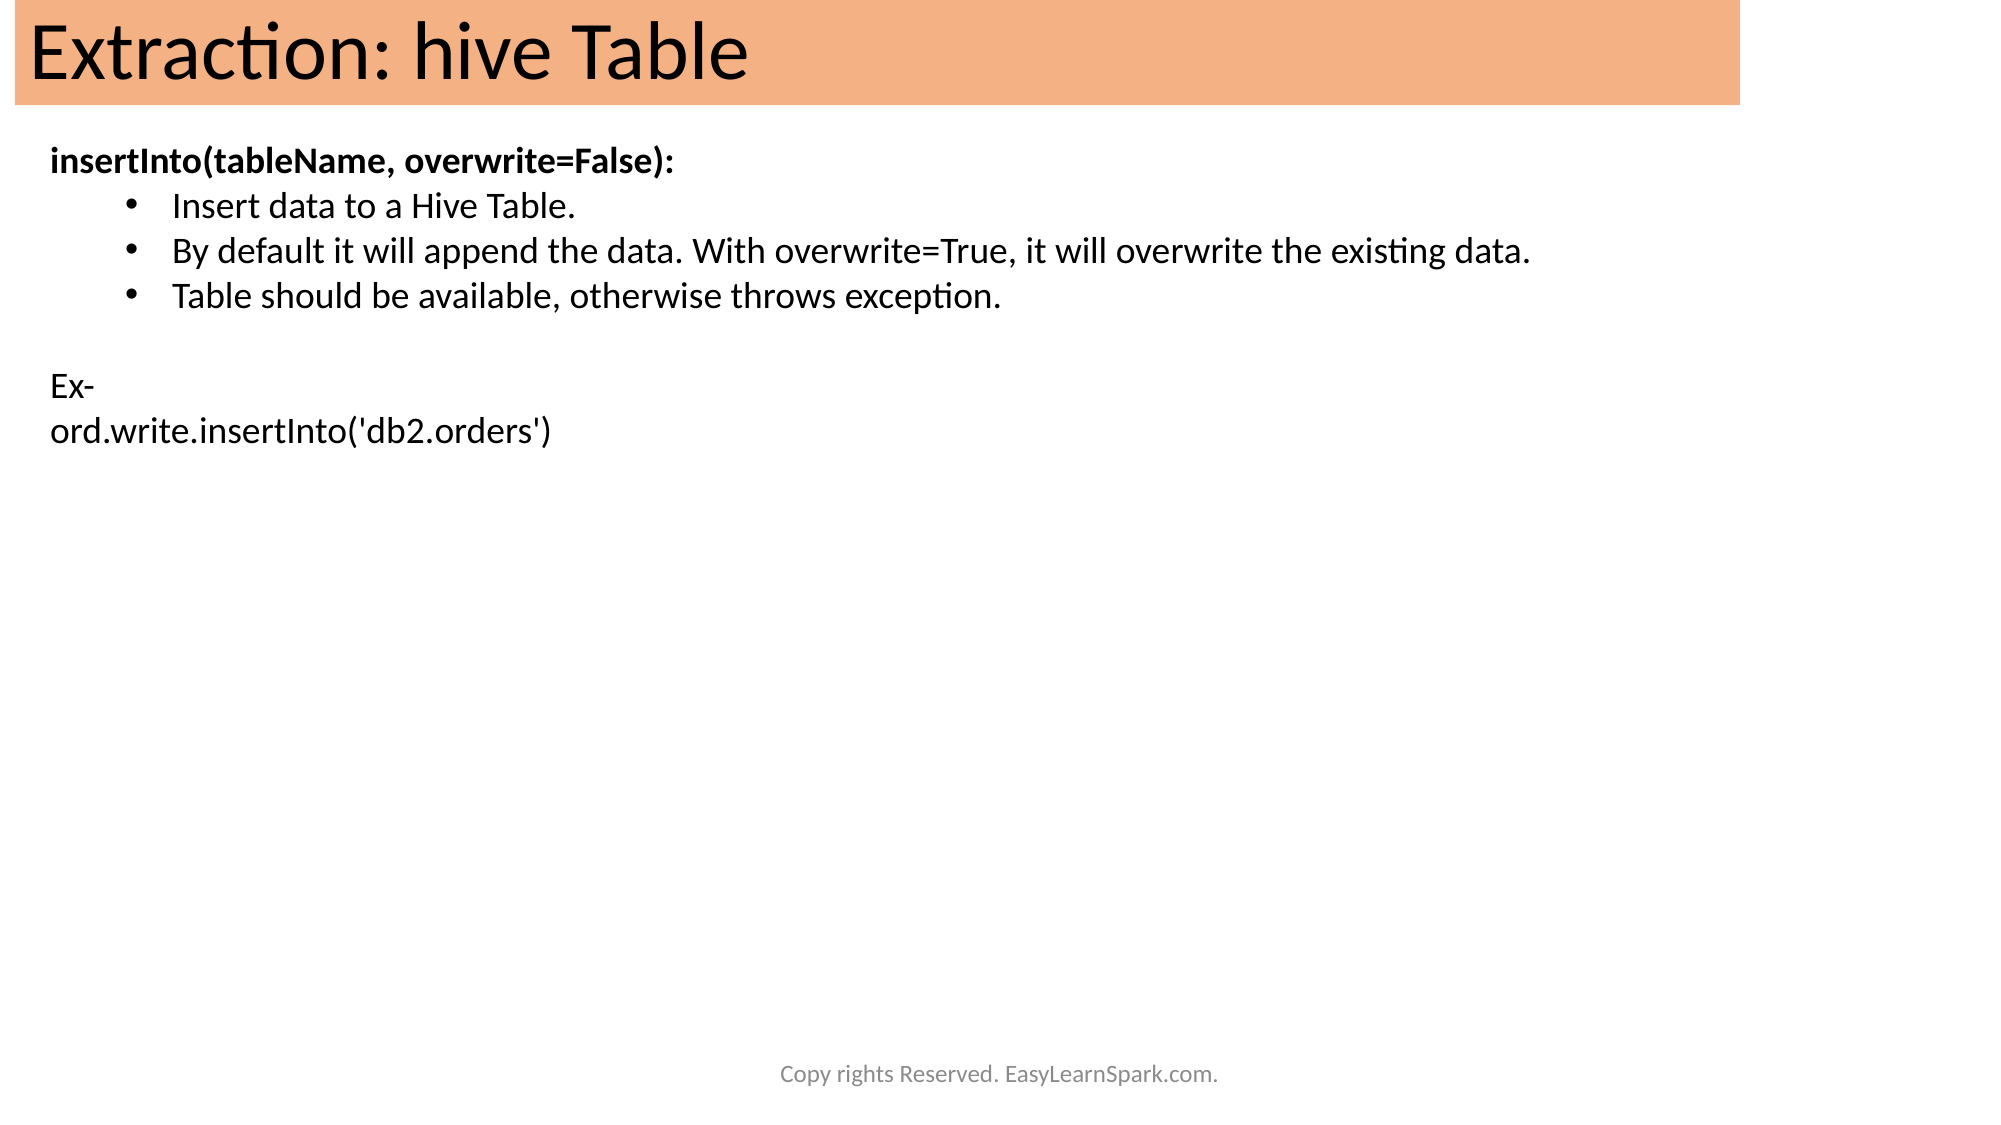

# Extraction: hive Table
insertInto(tableName, overwrite=False):
Insert data to a Hive Table.
By default it will append the data. With overwrite=True, it will overwrite the existing data.
Table should be available, otherwise throws exception.

Ex-
ord.write.insertInto('db2.orders')

Copy rights Reserved. EasyLearnSpark.com.